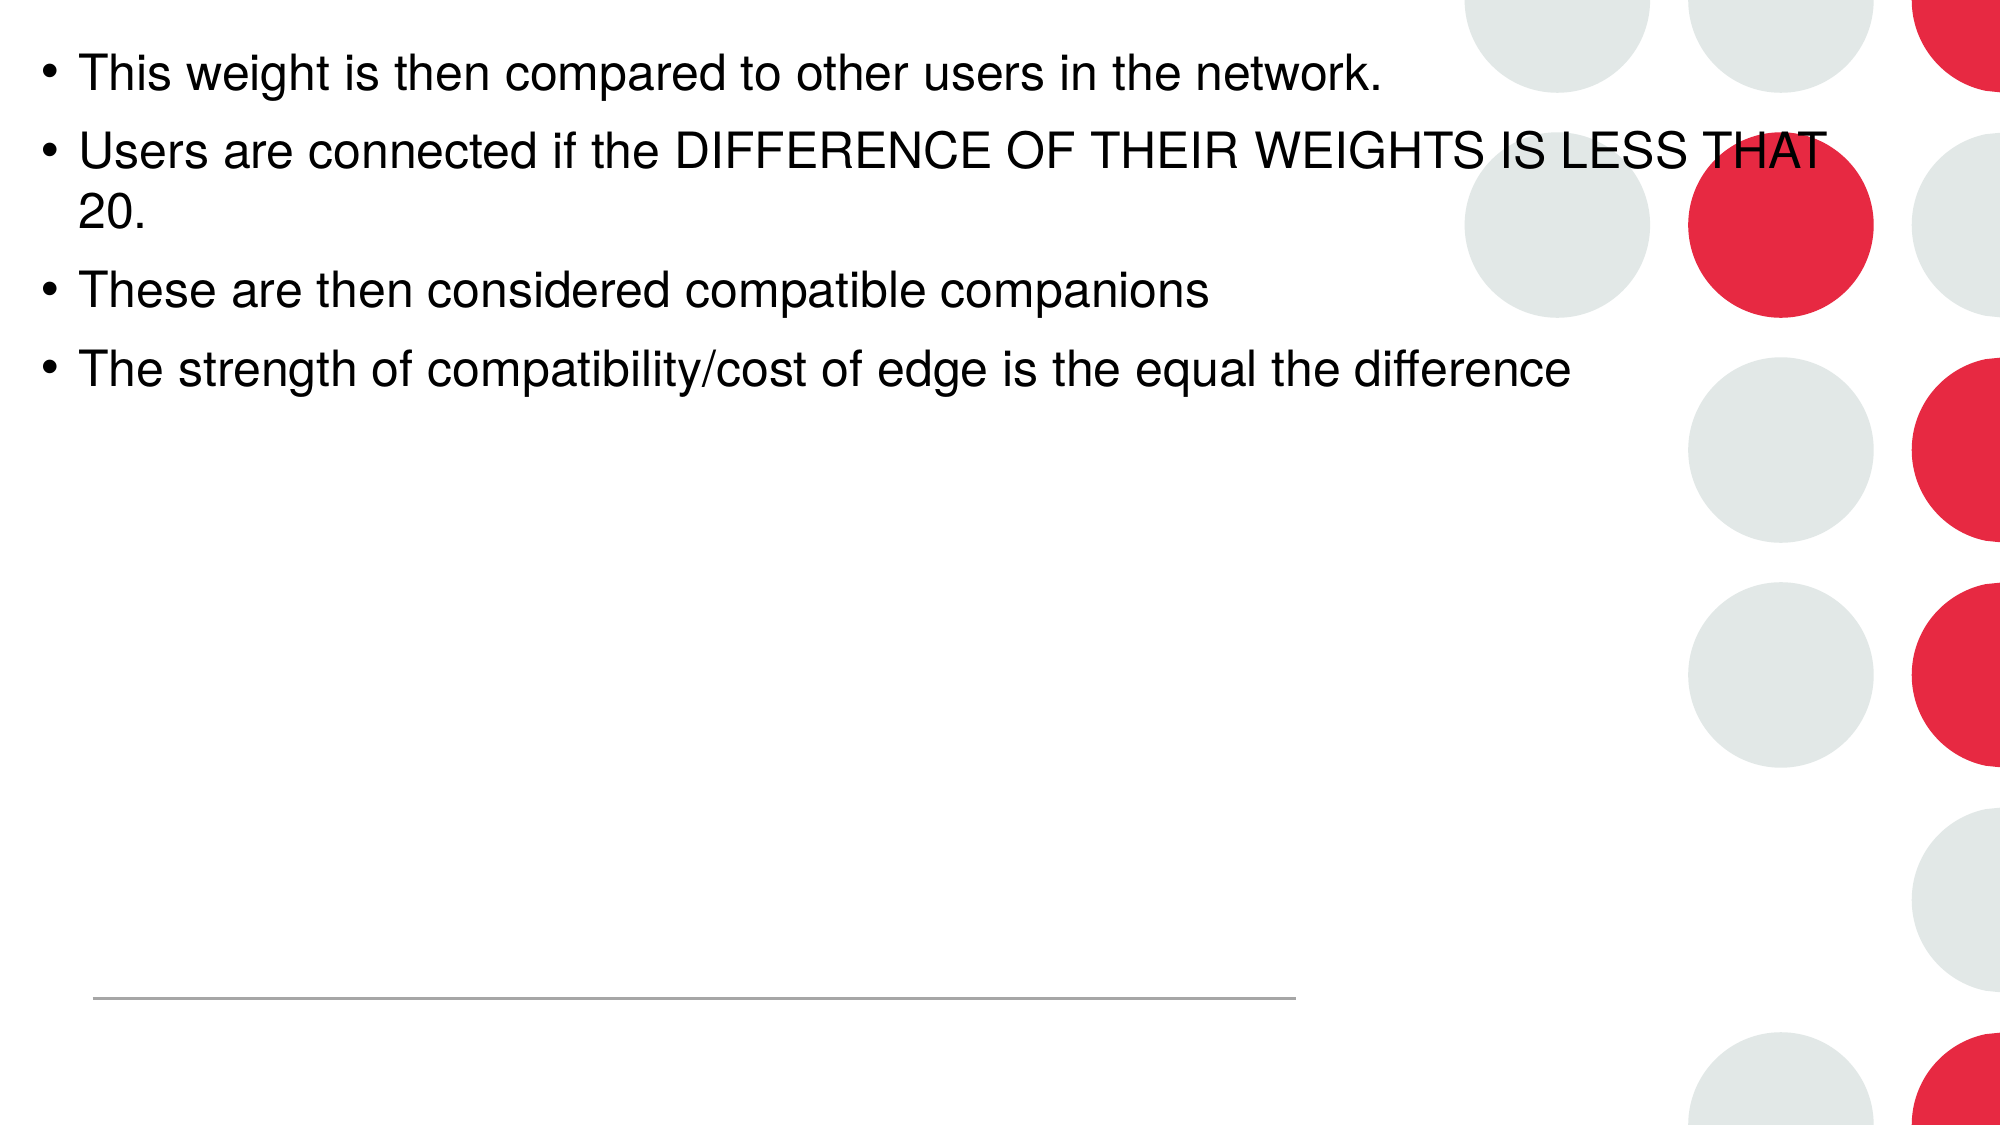

This weight is then compared to other users in the network.
Users are connected if the DIFFERENCE OF THEIR WEIGHTS IS LESS THAT 20.
These are then considered compatible companions
The strength of compatibility/cost of edge is the equal the difference